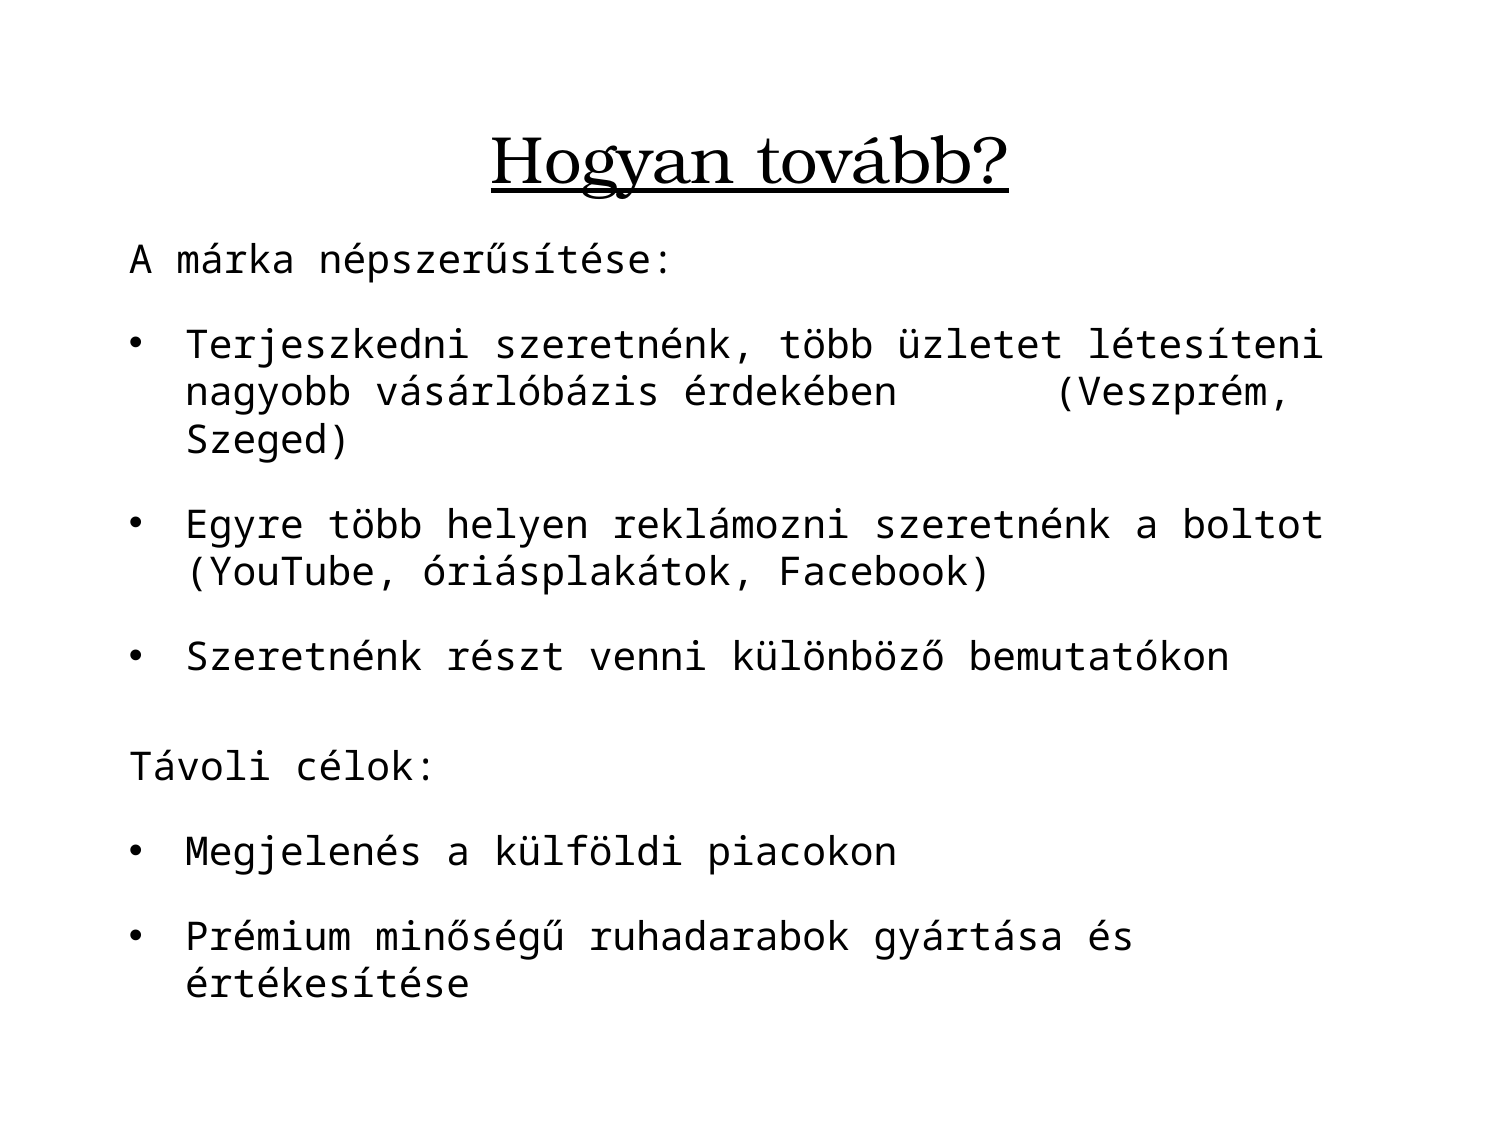

Hogyan tovább?
A márka népszerűsítése:
Terjeszkedni szeretnénk, több üzletet létesíteni nagyobb vásárlóbázis érdekében	     (Veszprém, Szeged)
Egyre több helyen reklámozni szeretnénk a boltot (YouTube, óriásplakátok, Facebook)
Szeretnénk részt venni különböző bemutatókon
Távoli célok:
Megjelenés a külföldi piacokon
Prémium minőségű ruhadarabok gyártása és értékesítése